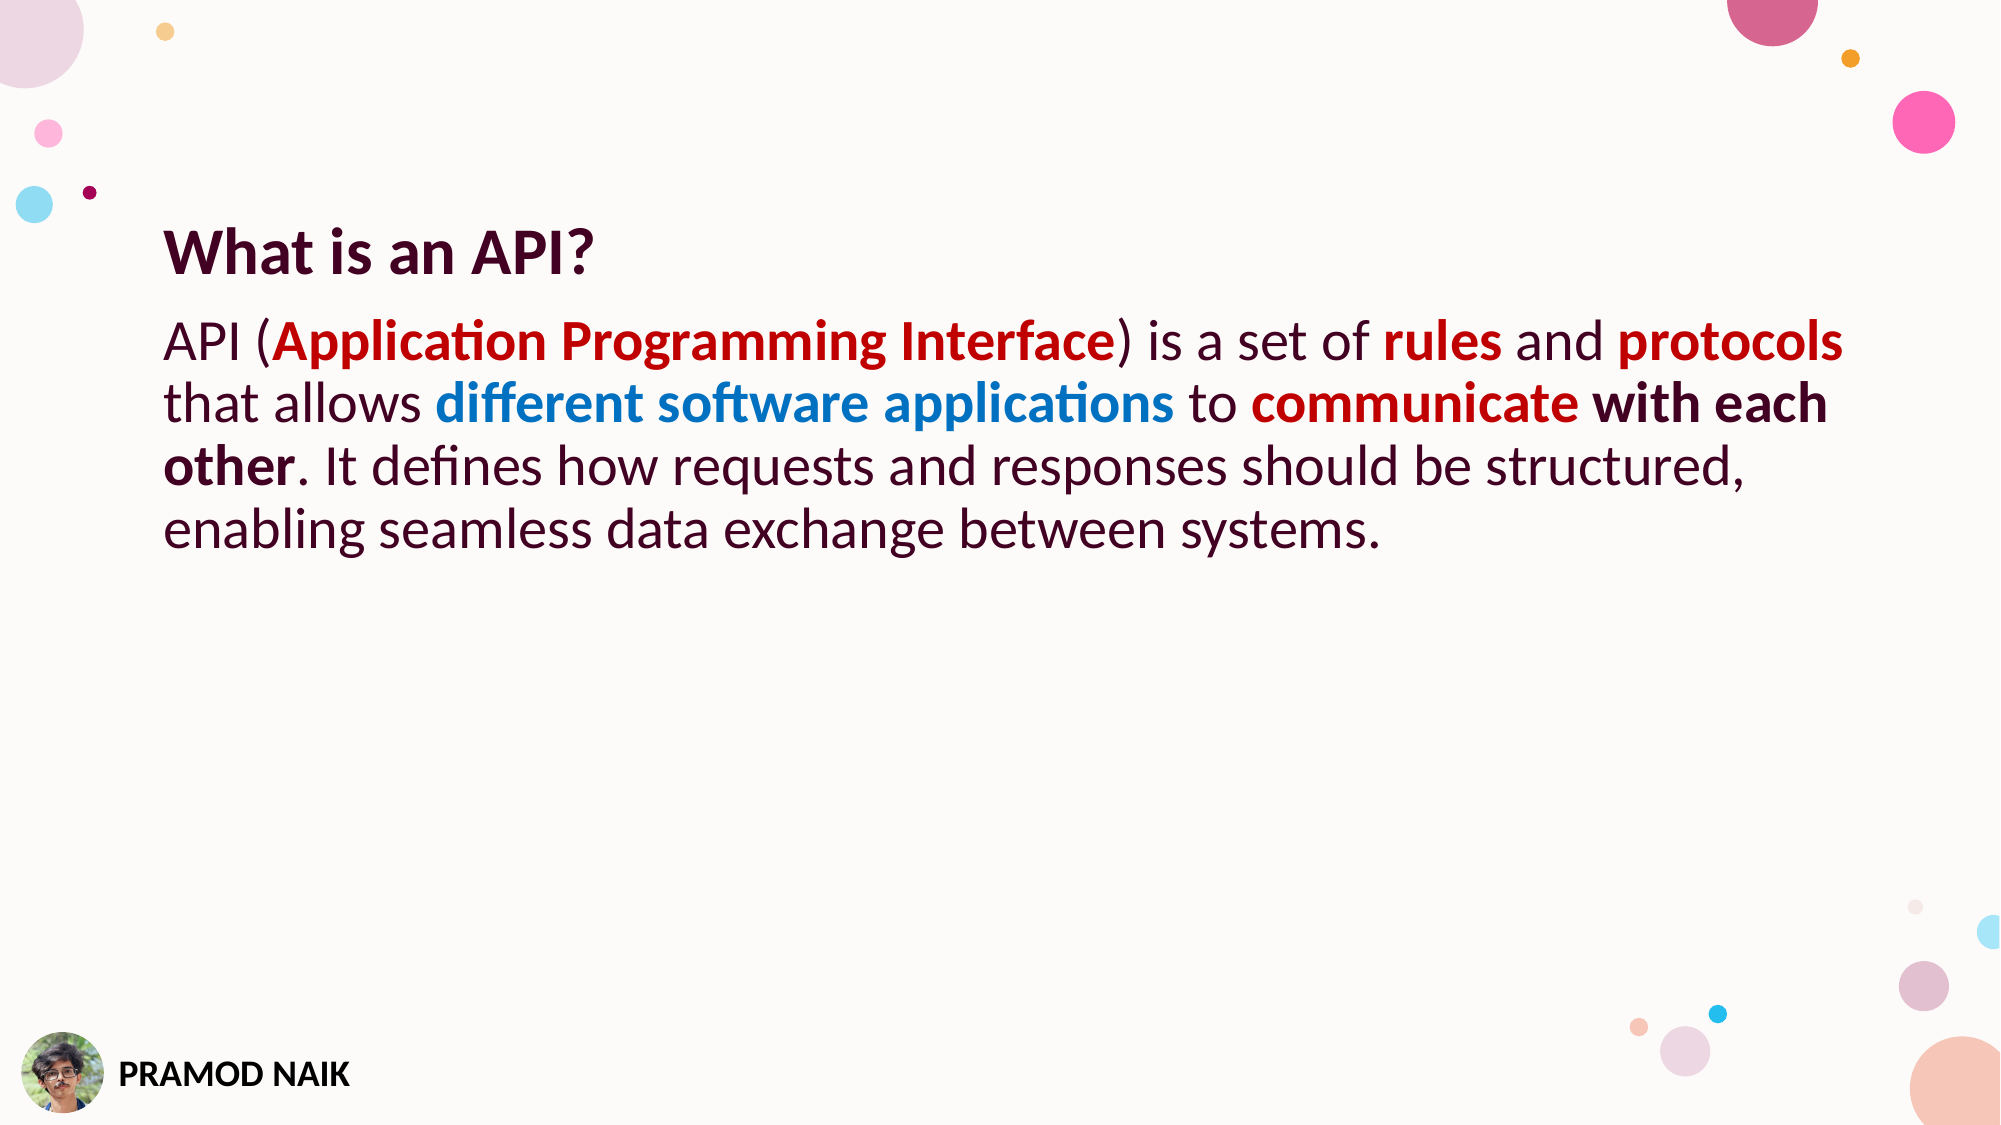

What is an API?
API (Application Programming Interface) is a set of rules and protocols that allows different software applications to communicate with each other. It defines how requests and responses should be structured, enabling seamless data exchange between systems.